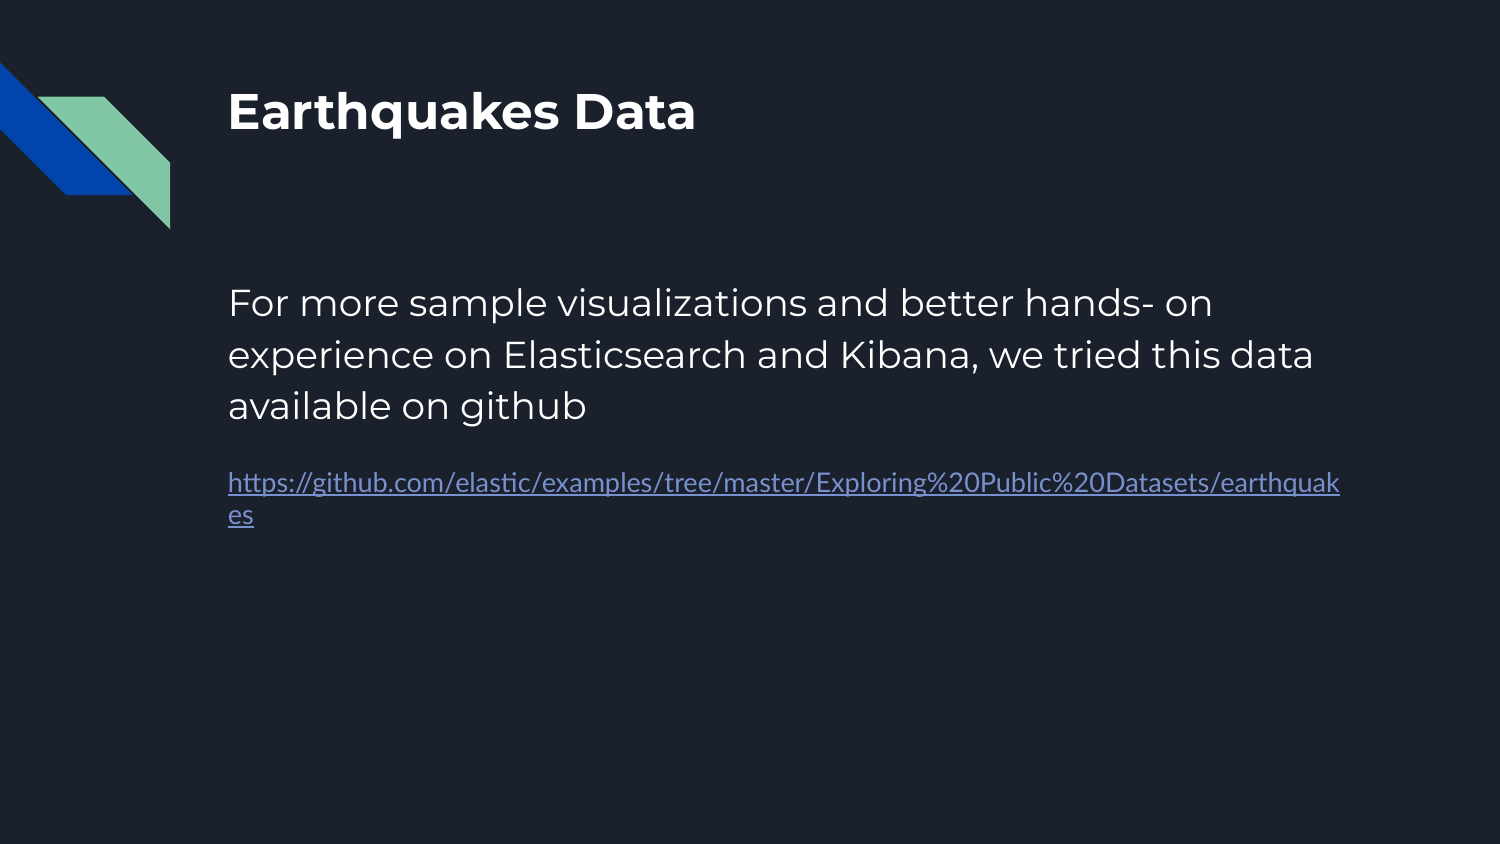

# Earthquakes Data
For more sample visualizations and better hands- on experience on Elasticsearch and Kibana, we tried this data available on github
https://github.com/elastic/examples/tree/master/Exploring%20Public%20Datasets/earthquakes